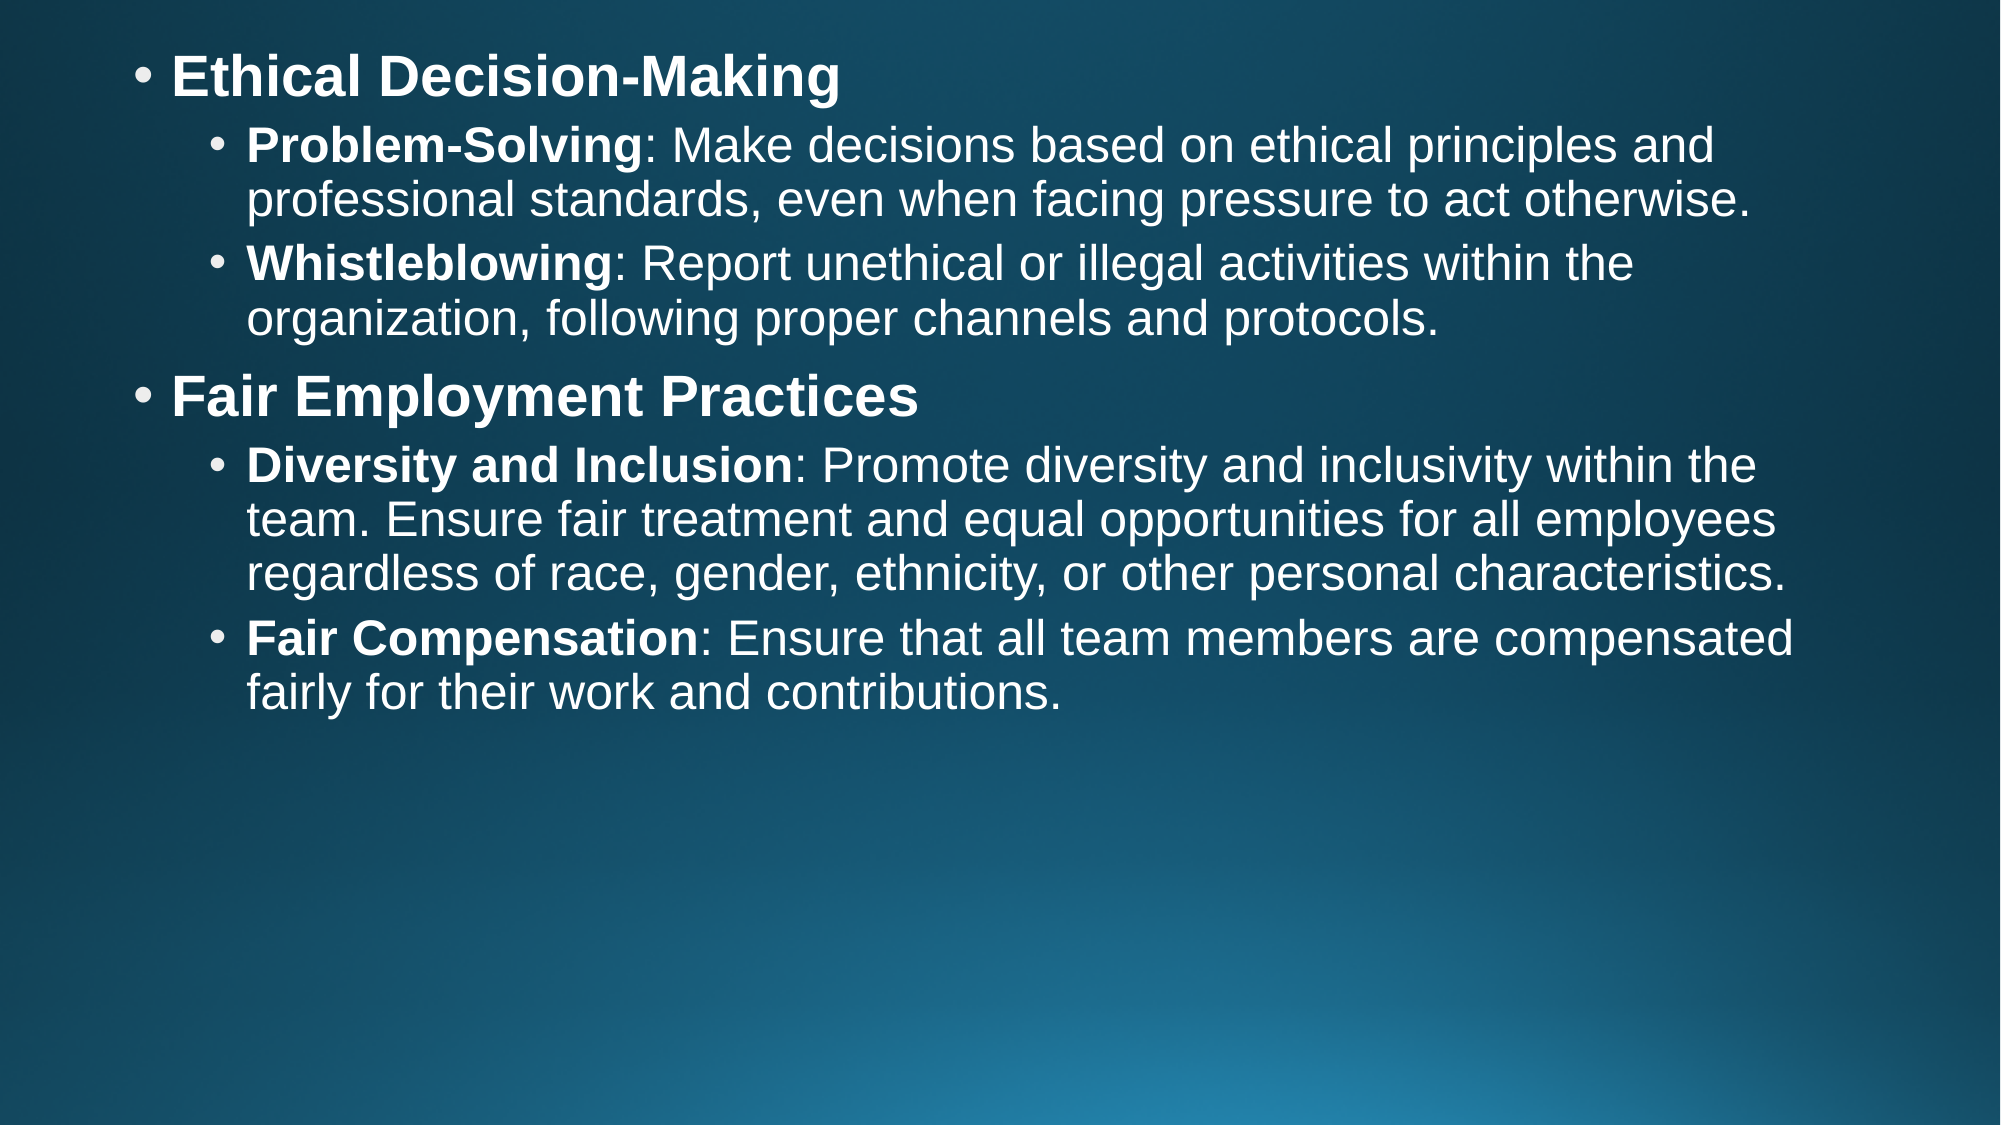

Ethical Decision-Making
Problem-Solving: Make decisions based on ethical principles and professional standards, even when facing pressure to act otherwise.
Whistleblowing: Report unethical or illegal activities within the organization, following proper channels and protocols.
Fair Employment Practices
Diversity and Inclusion: Promote diversity and inclusivity within the team. Ensure fair treatment and equal opportunities for all employees regardless of race, gender, ethnicity, or other personal characteristics.
Fair Compensation: Ensure that all team members are compensated fairly for their work and contributions.